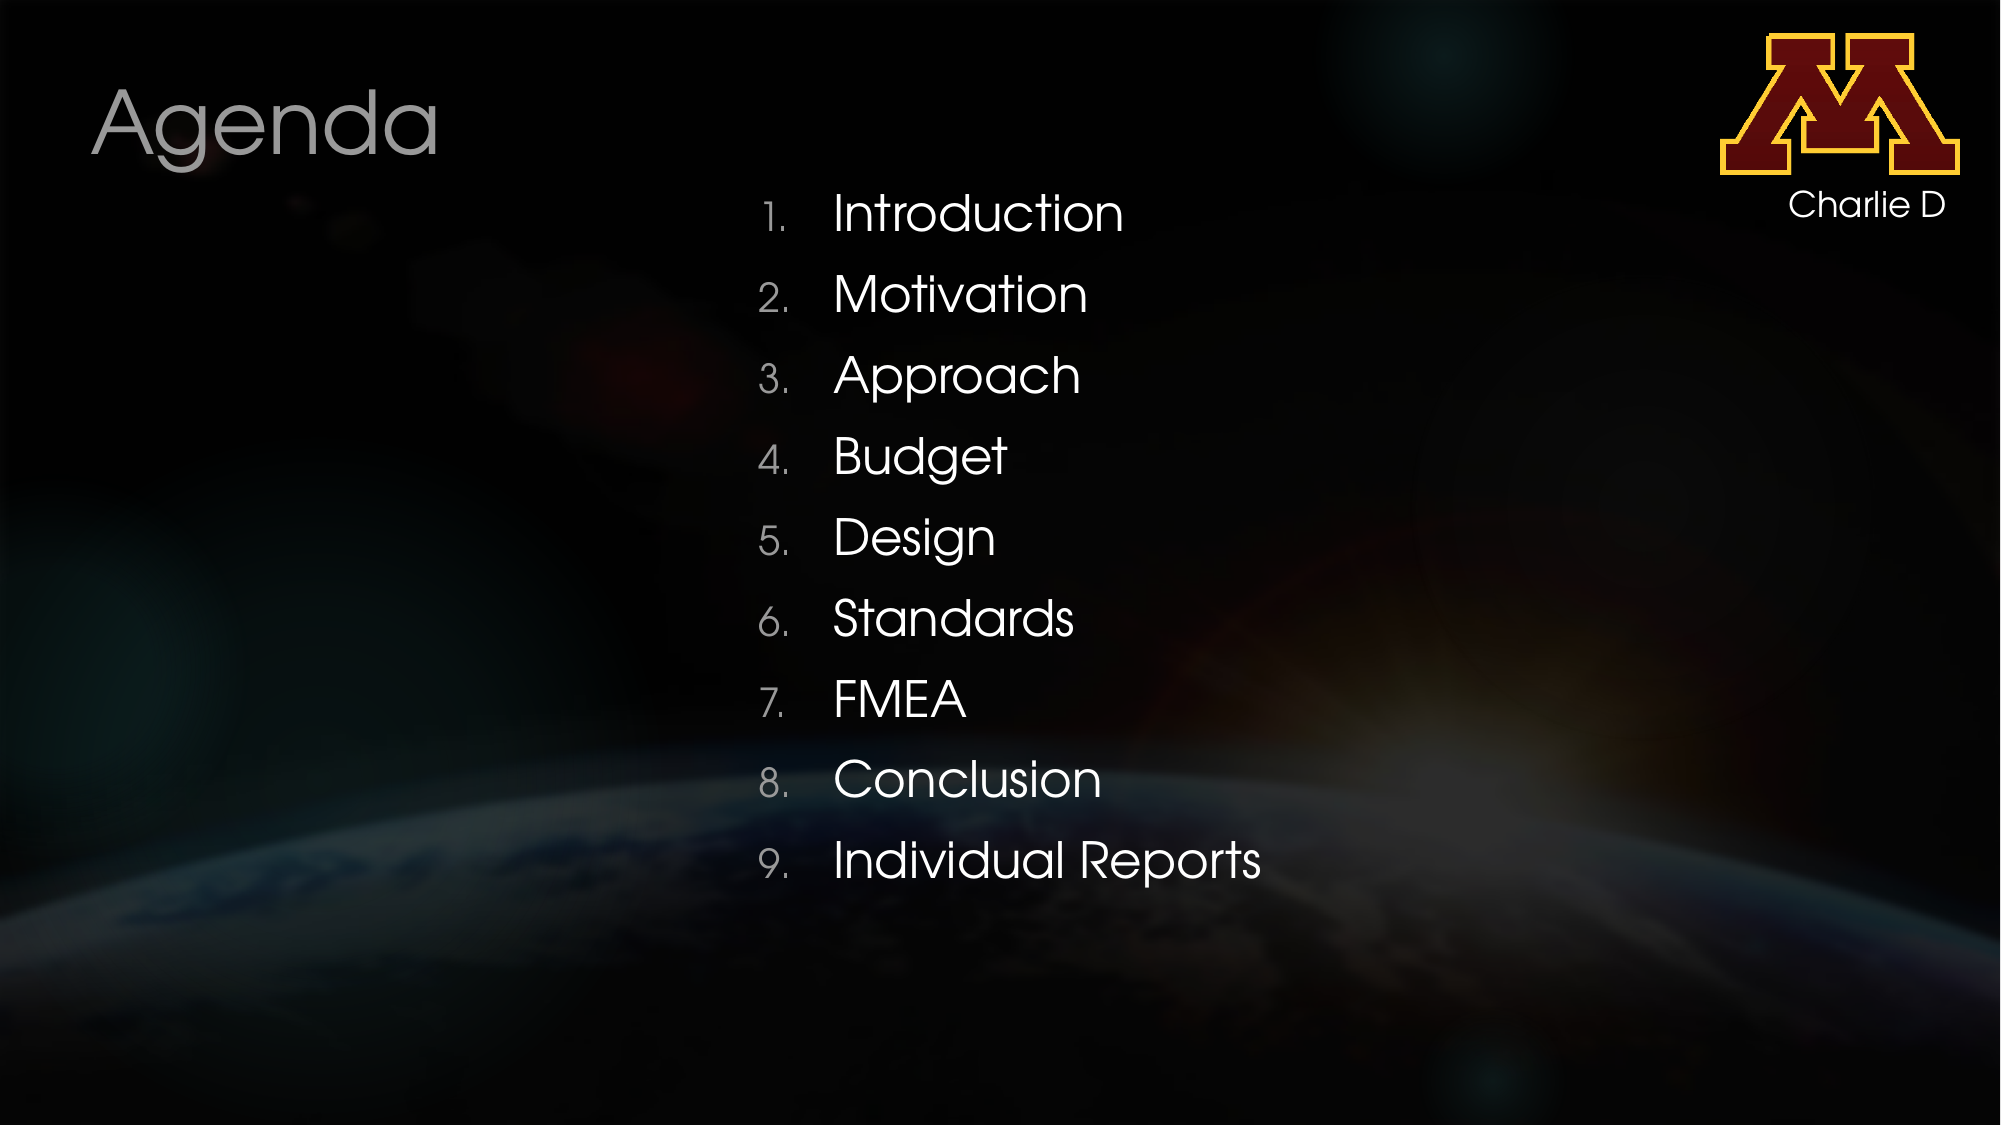

# Agenda
Introduction
Motivation
Approach
Budget
Design
Standards
FMEA
Conclusion
Individual Reports

Charlie D